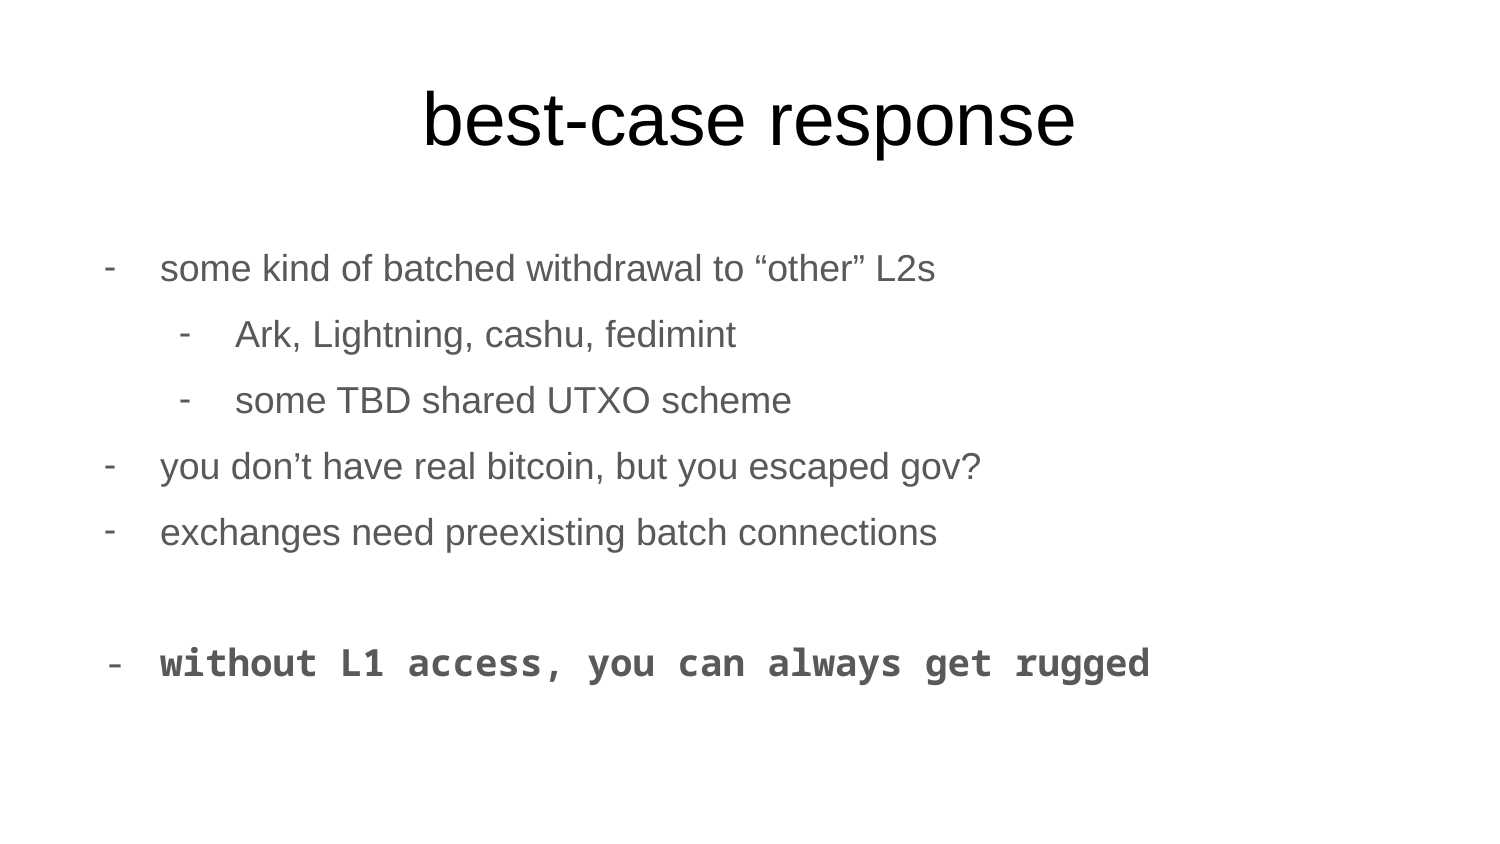

# best-case response
some kind of batched withdrawal to “other” L2s
Ark, Lightning, cashu, fedimint
some TBD shared UTXO scheme
you don’t have real bitcoin, but you escaped gov?
exchanges need preexisting batch connections

without L1 access, you can always get rugged